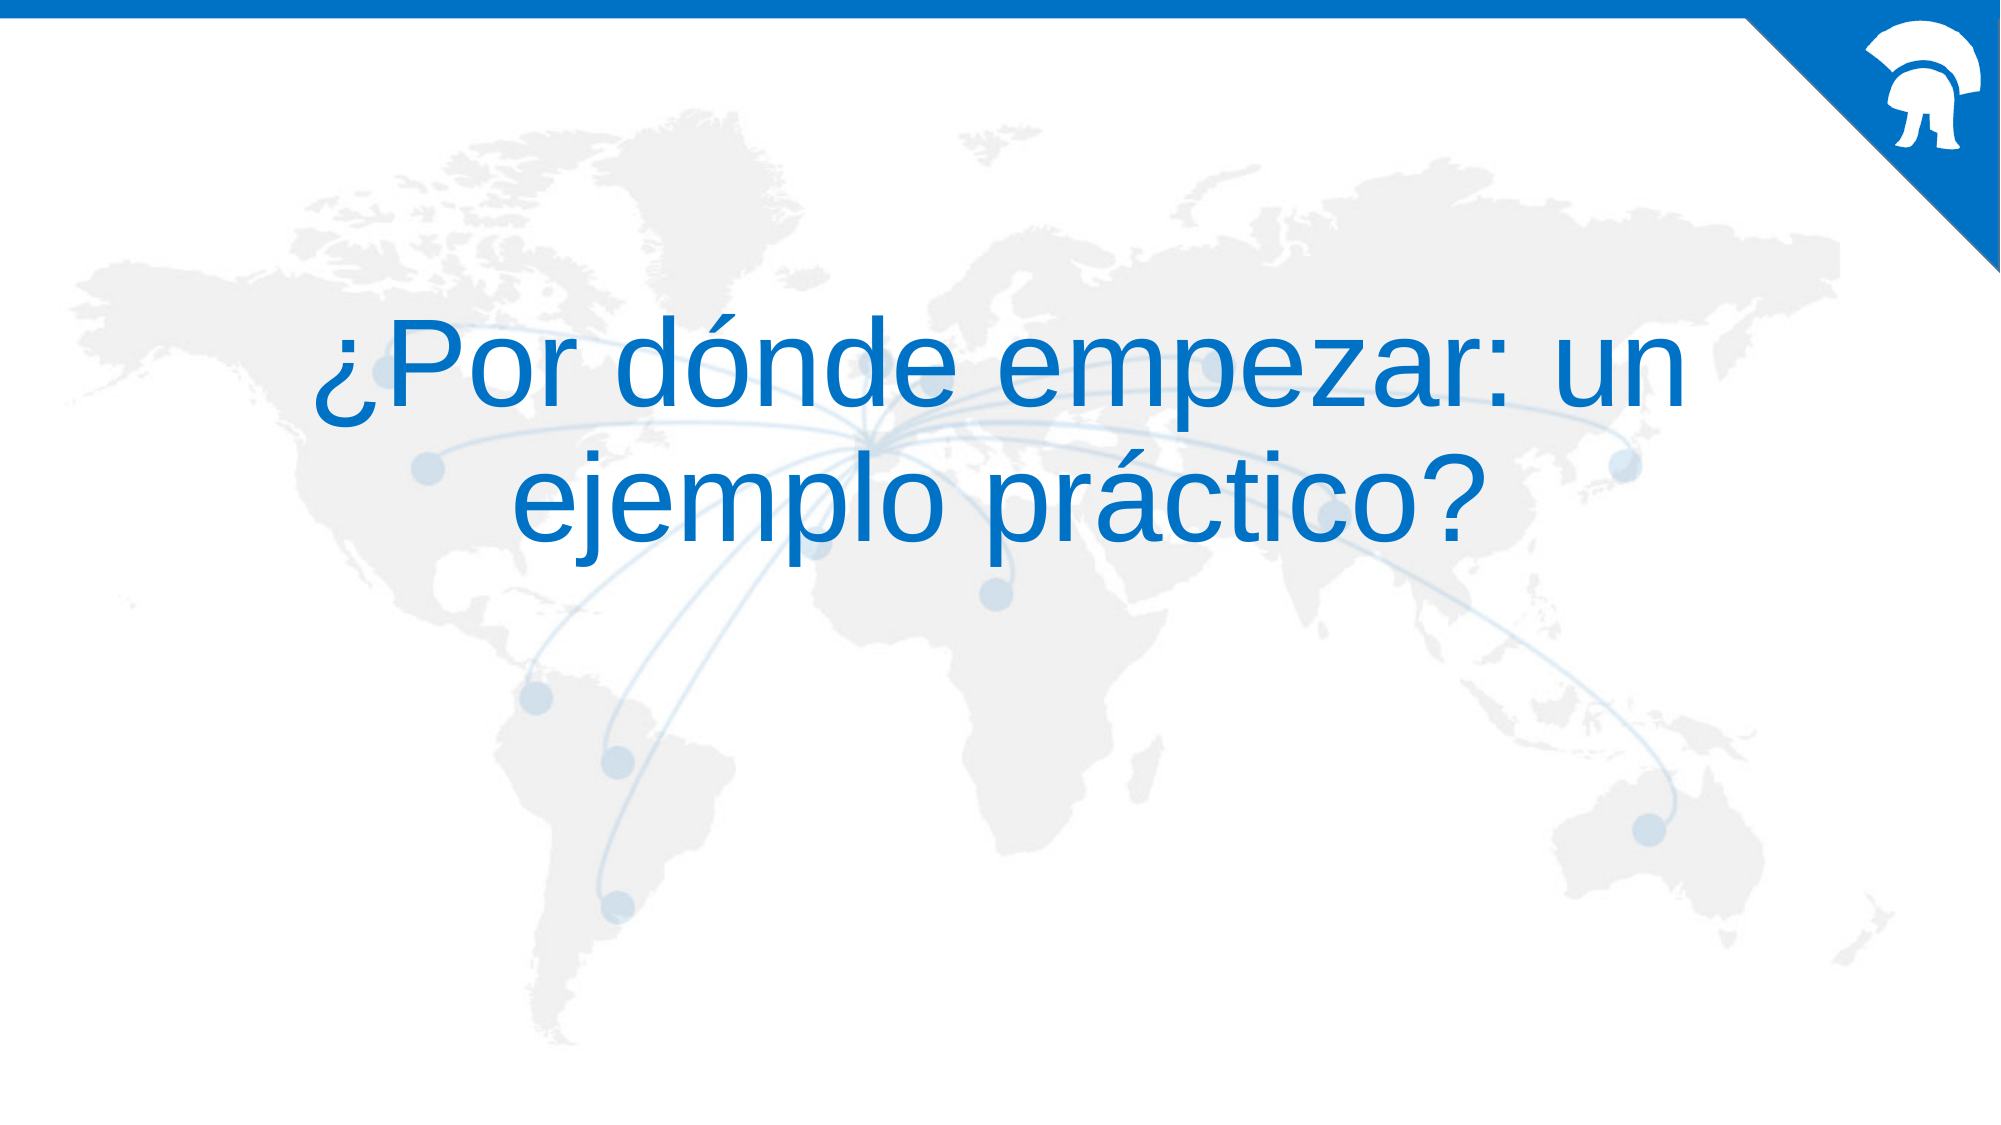

# ¿Por dónde empezar: un ejemplo práctico?